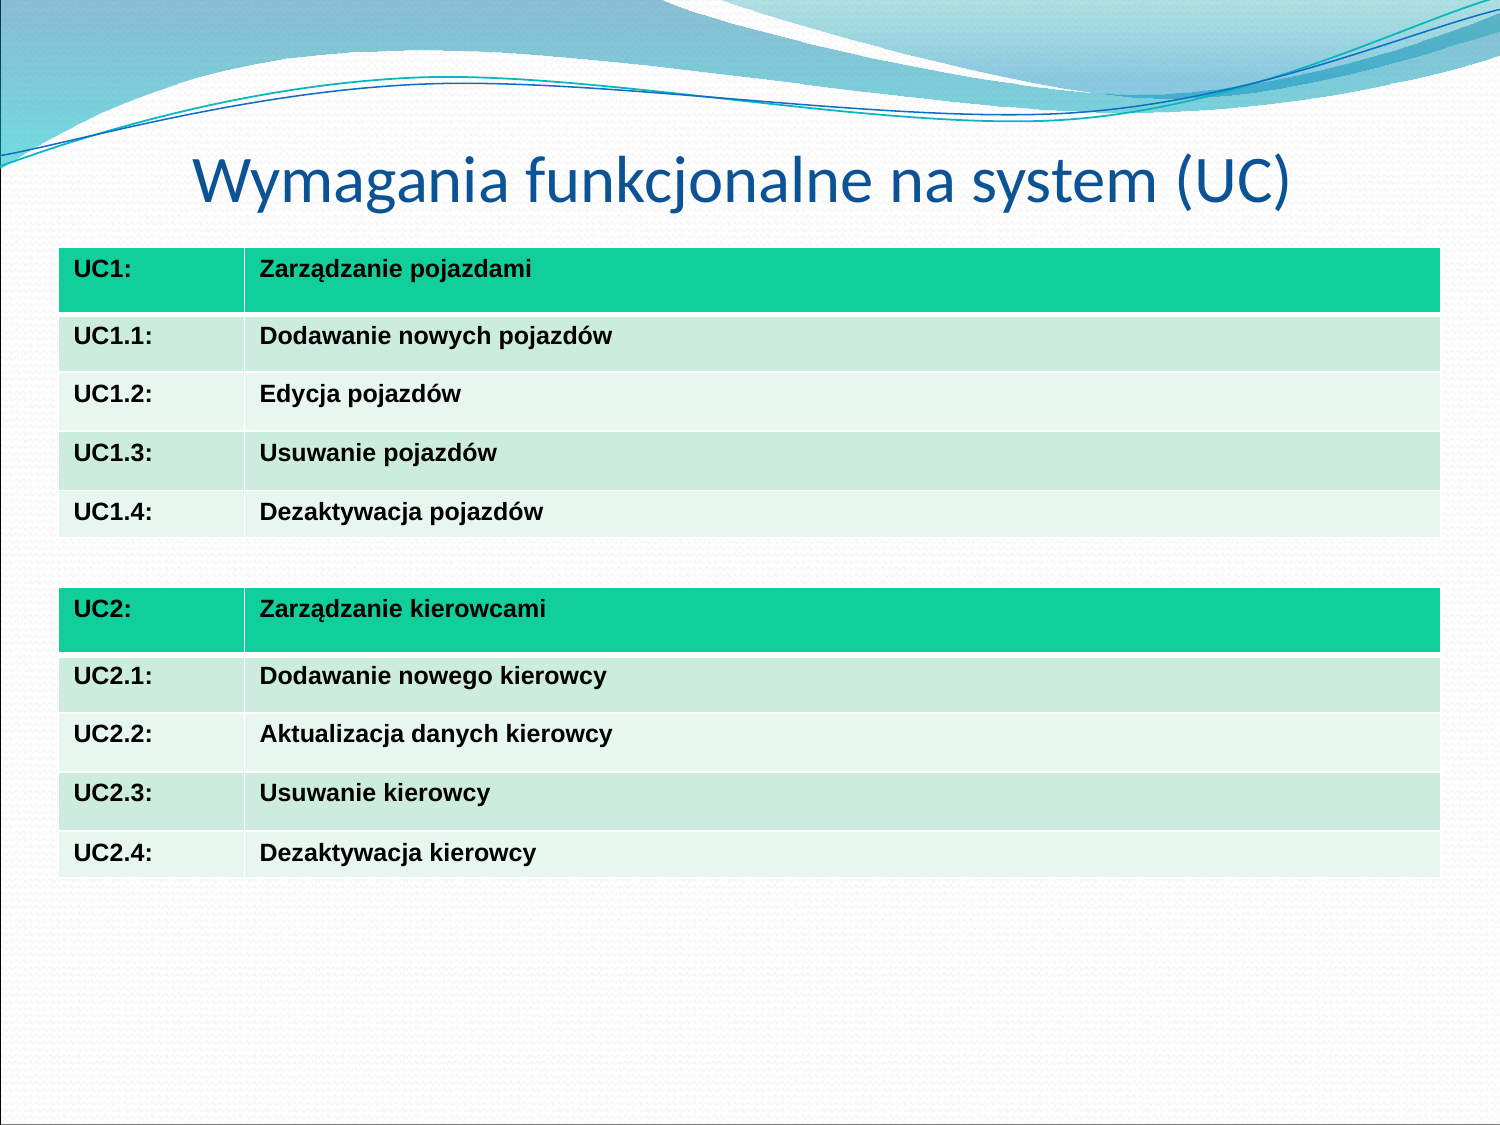

Wymagania funkcjonalne na system (UC)
| UC1: | Zarządzanie pojazdami |
| --- | --- |
| UC1.1: | Dodawanie nowych pojazdów |
| UC1.2: | Edycja pojazdów |
| UC1.3: | Usuwanie pojazdów |
| UC1.4: | Dezaktywacja pojazdów |
| UC2: | Zarządzanie kierowcami |
| --- | --- |
| UC2.1: | Dodawanie nowego kierowcy |
| UC2.2: | Aktualizacja danych kierowcy |
| UC2.3: | Usuwanie kierowcy |
| UC2.4: | Dezaktywacja kierowcy |